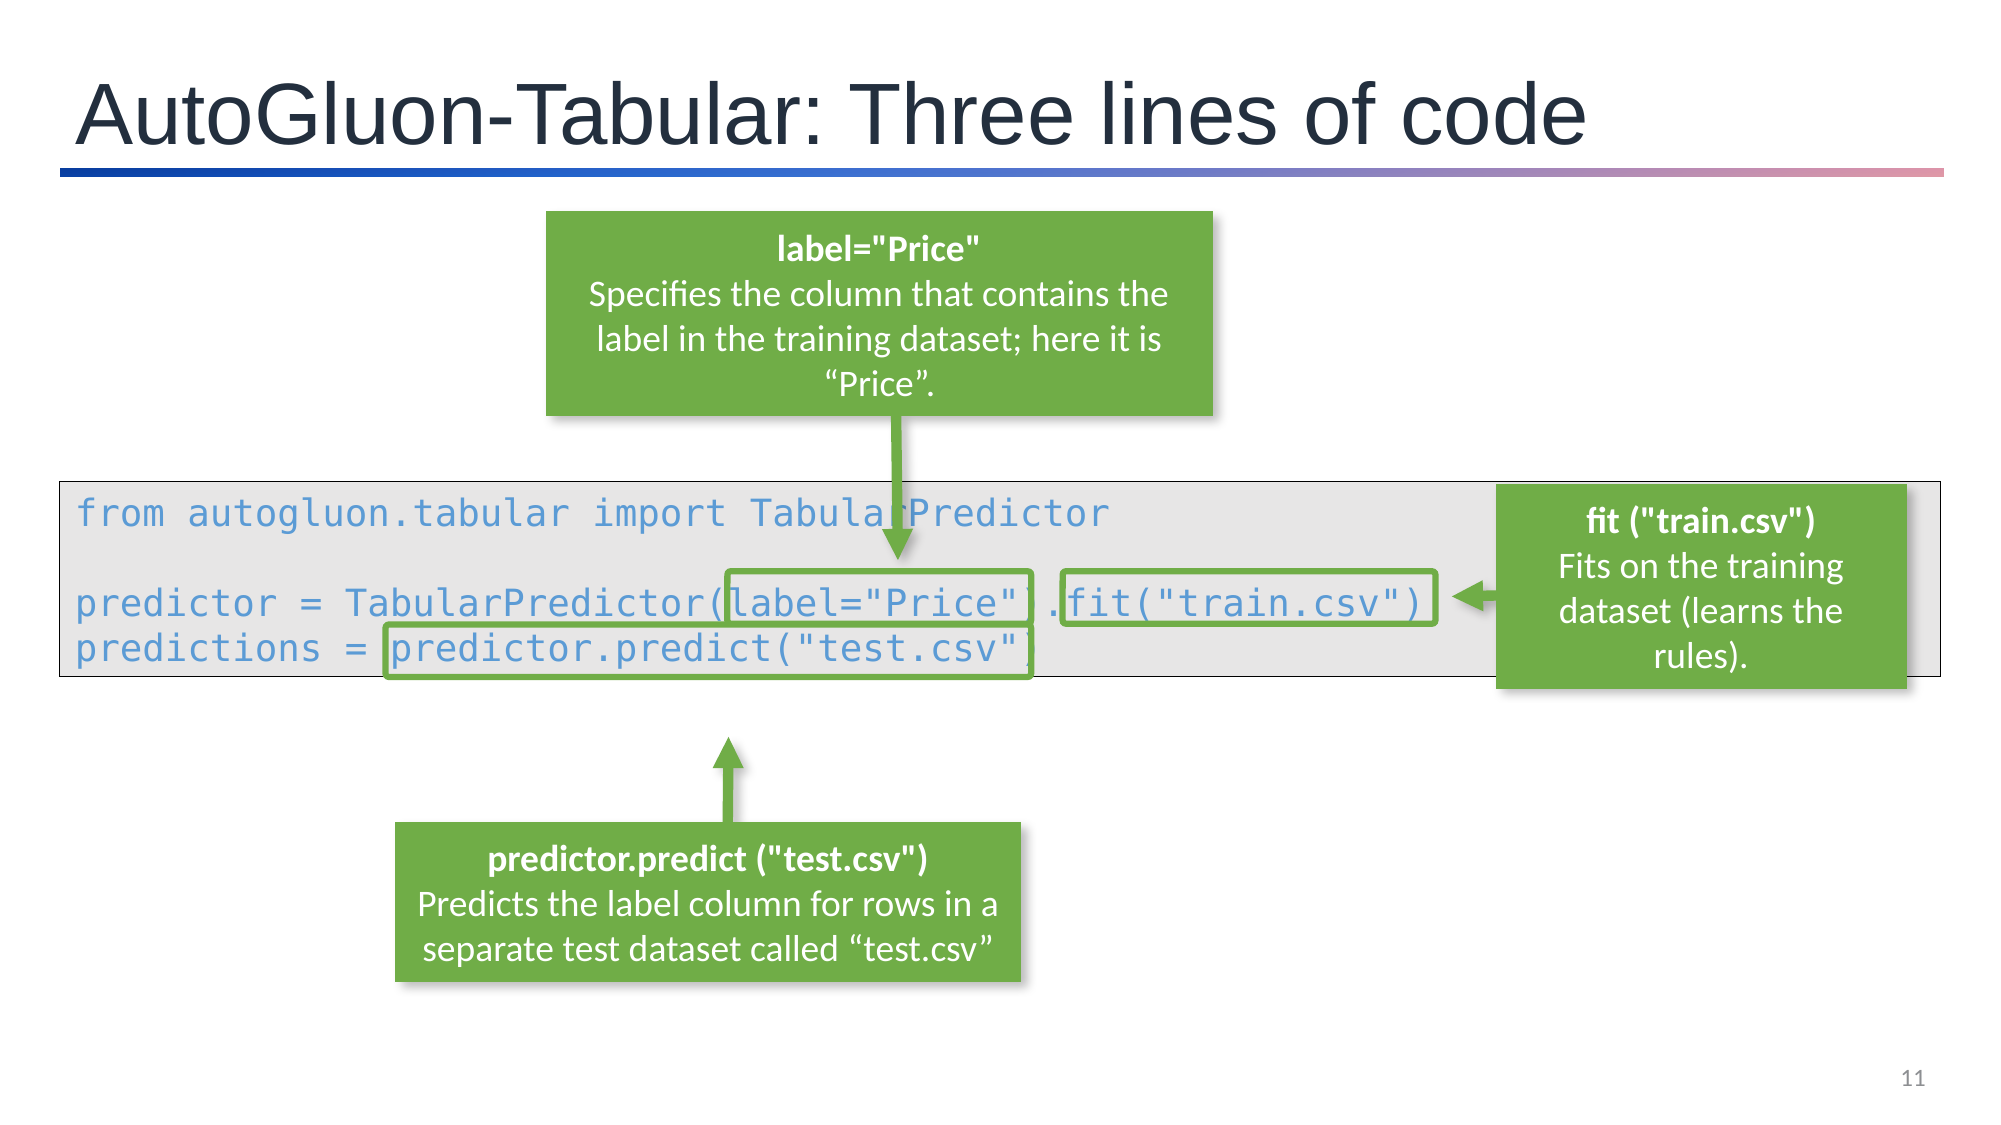

AutoGluon-Tabular: Three lines of code

label="Price"
Specifies the column that contains the label in the training dataset; here it is “Price”.
from autogluon.tabular import TabularPredictor

predictor = TabularPredictor(label="Price").fit("train.csv")
predictions = predictor.predict("test.csv")
fit ("train.csv")
Fits on the training dataset (learns the rules).

predictor.predict ("test.csv")
Predicts the label column for rows in a separate test dataset called “test.csv”
11